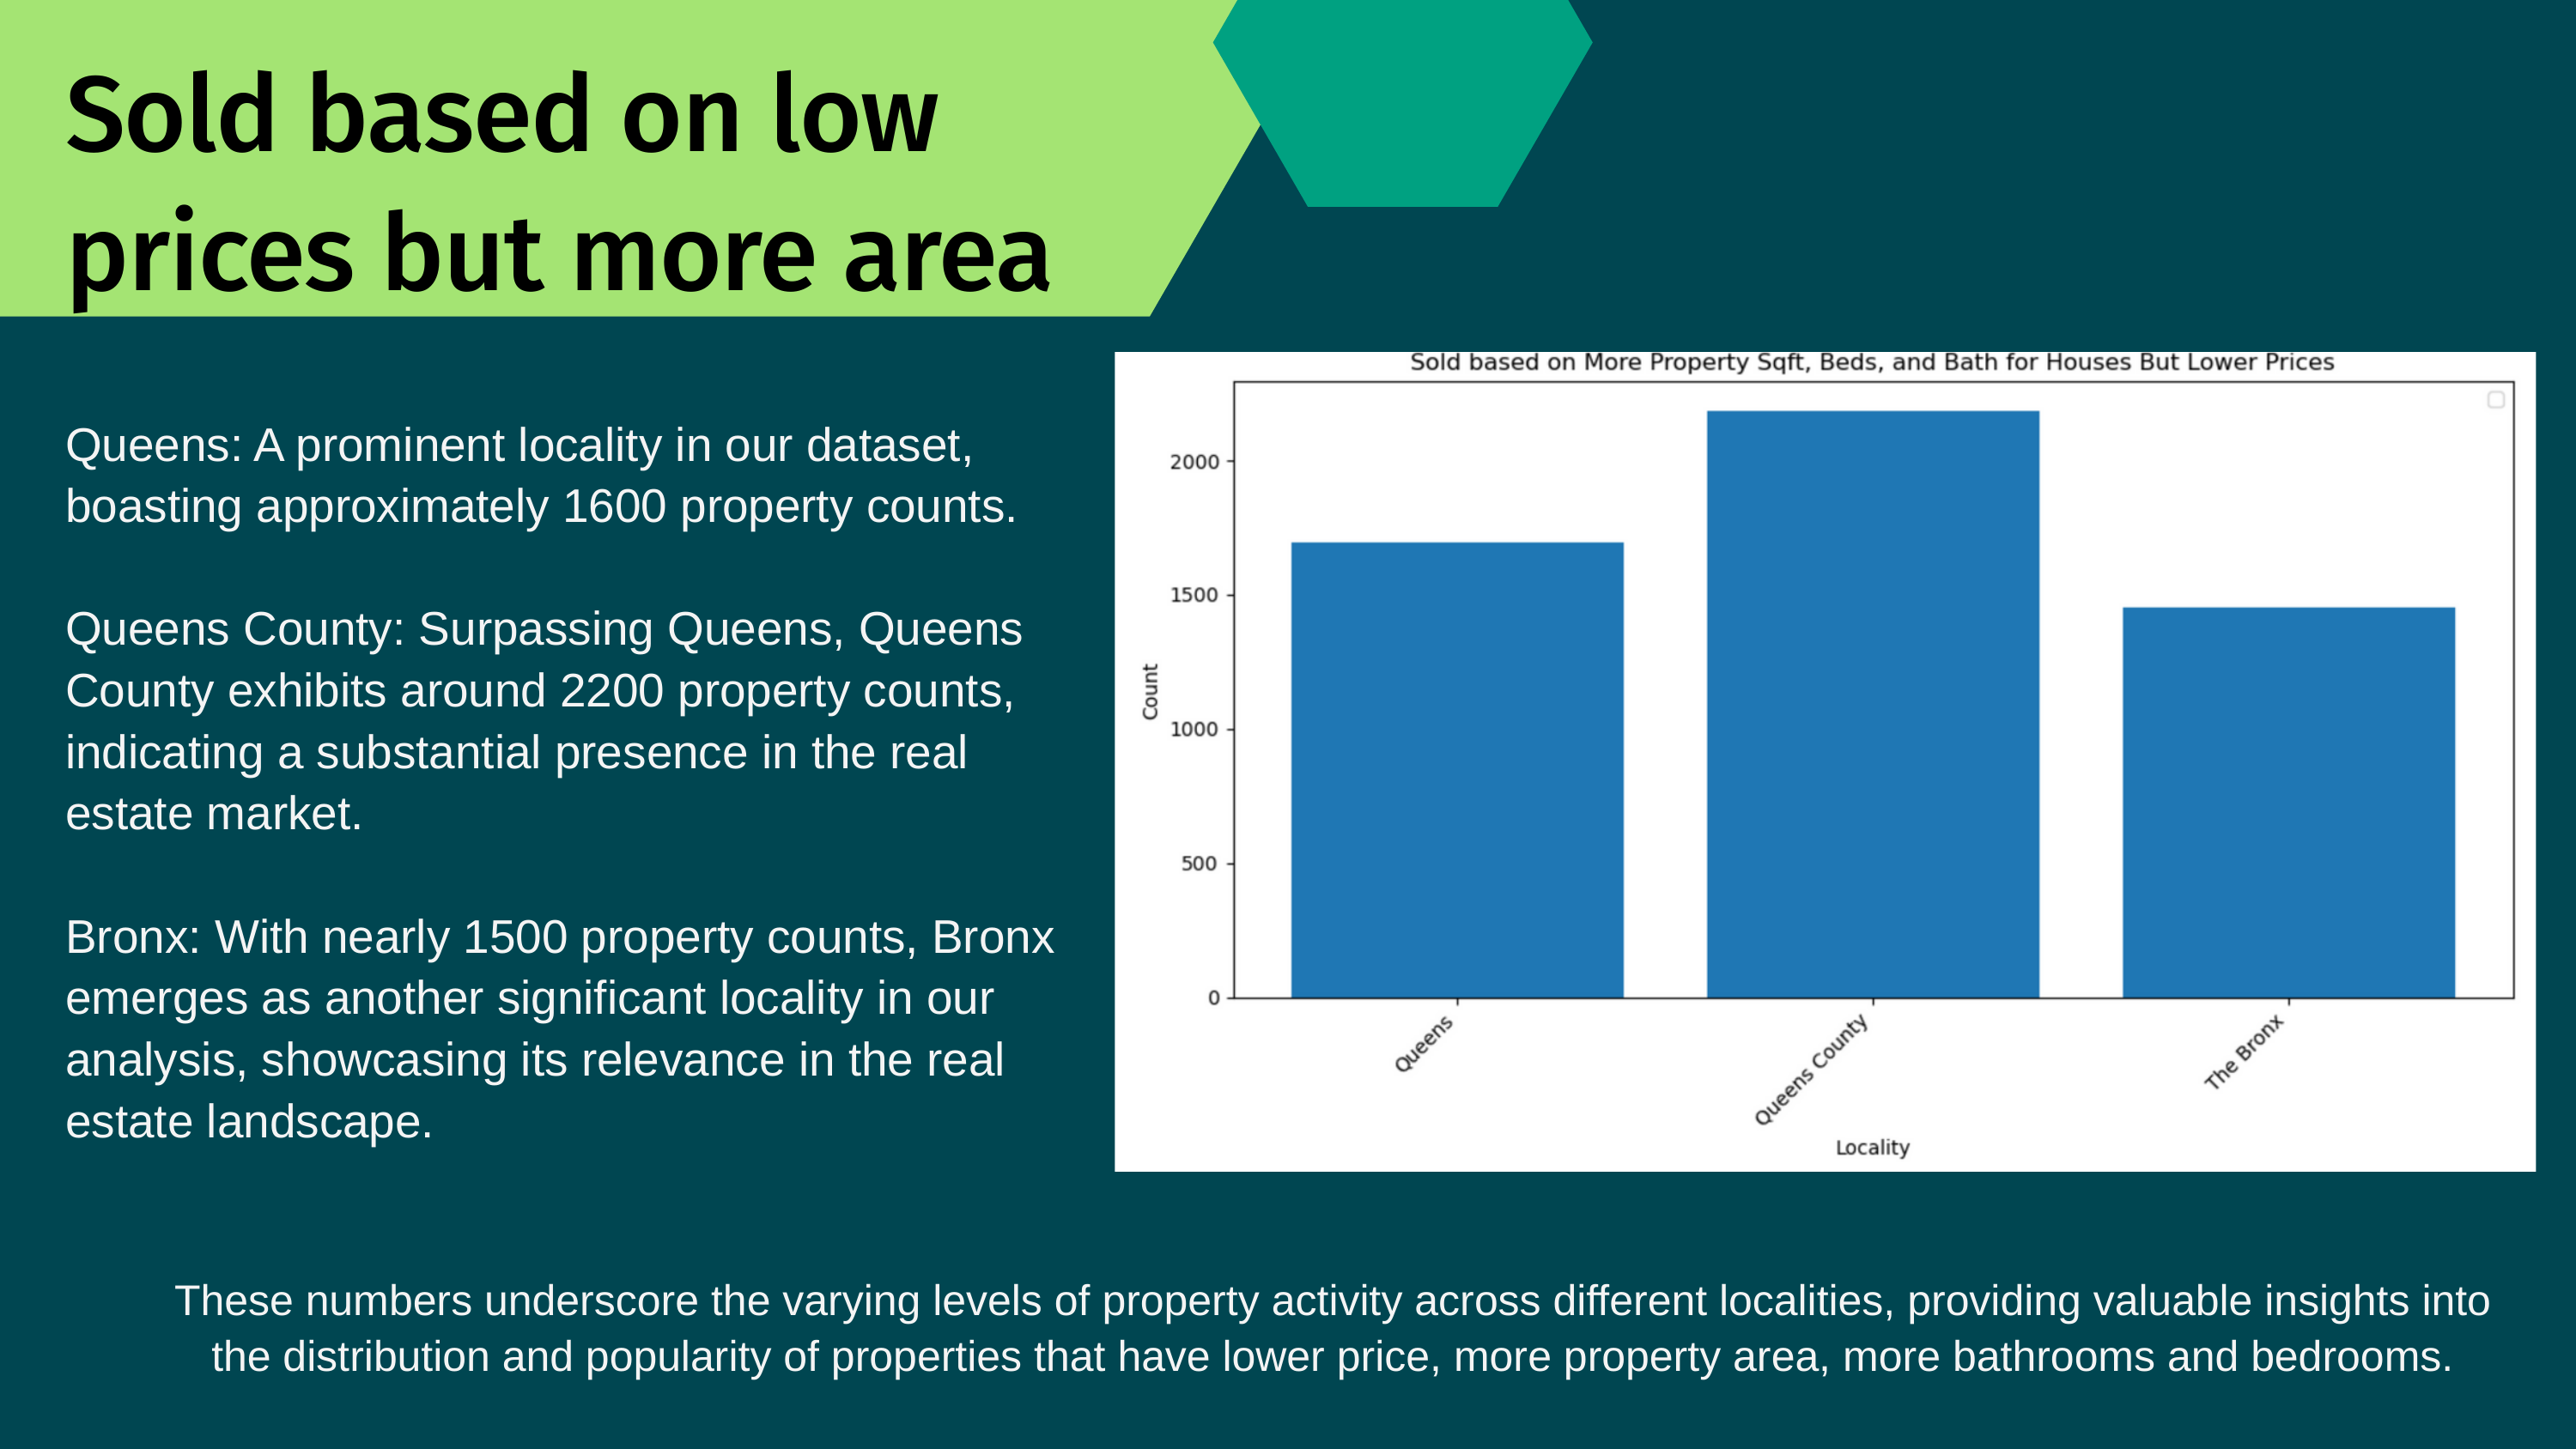

Sold based on low prices but more area

Queens: A prominent locality in our dataset, boasting approximately 1600 property counts.

Queens County: Surpassing Queens, Queens County exhibits around 2200 property counts, indicating a substantial presence in the real estate market.

Bronx: With nearly 1500 property counts, Bronx emerges as another significant locality in our analysis, showcasing its relevance in the real estate landscape.
These numbers underscore the varying levels of property activity across different localities, providing valuable insights into the distribution and popularity of properties that have lower price, more property area, more bathrooms and bedrooms.